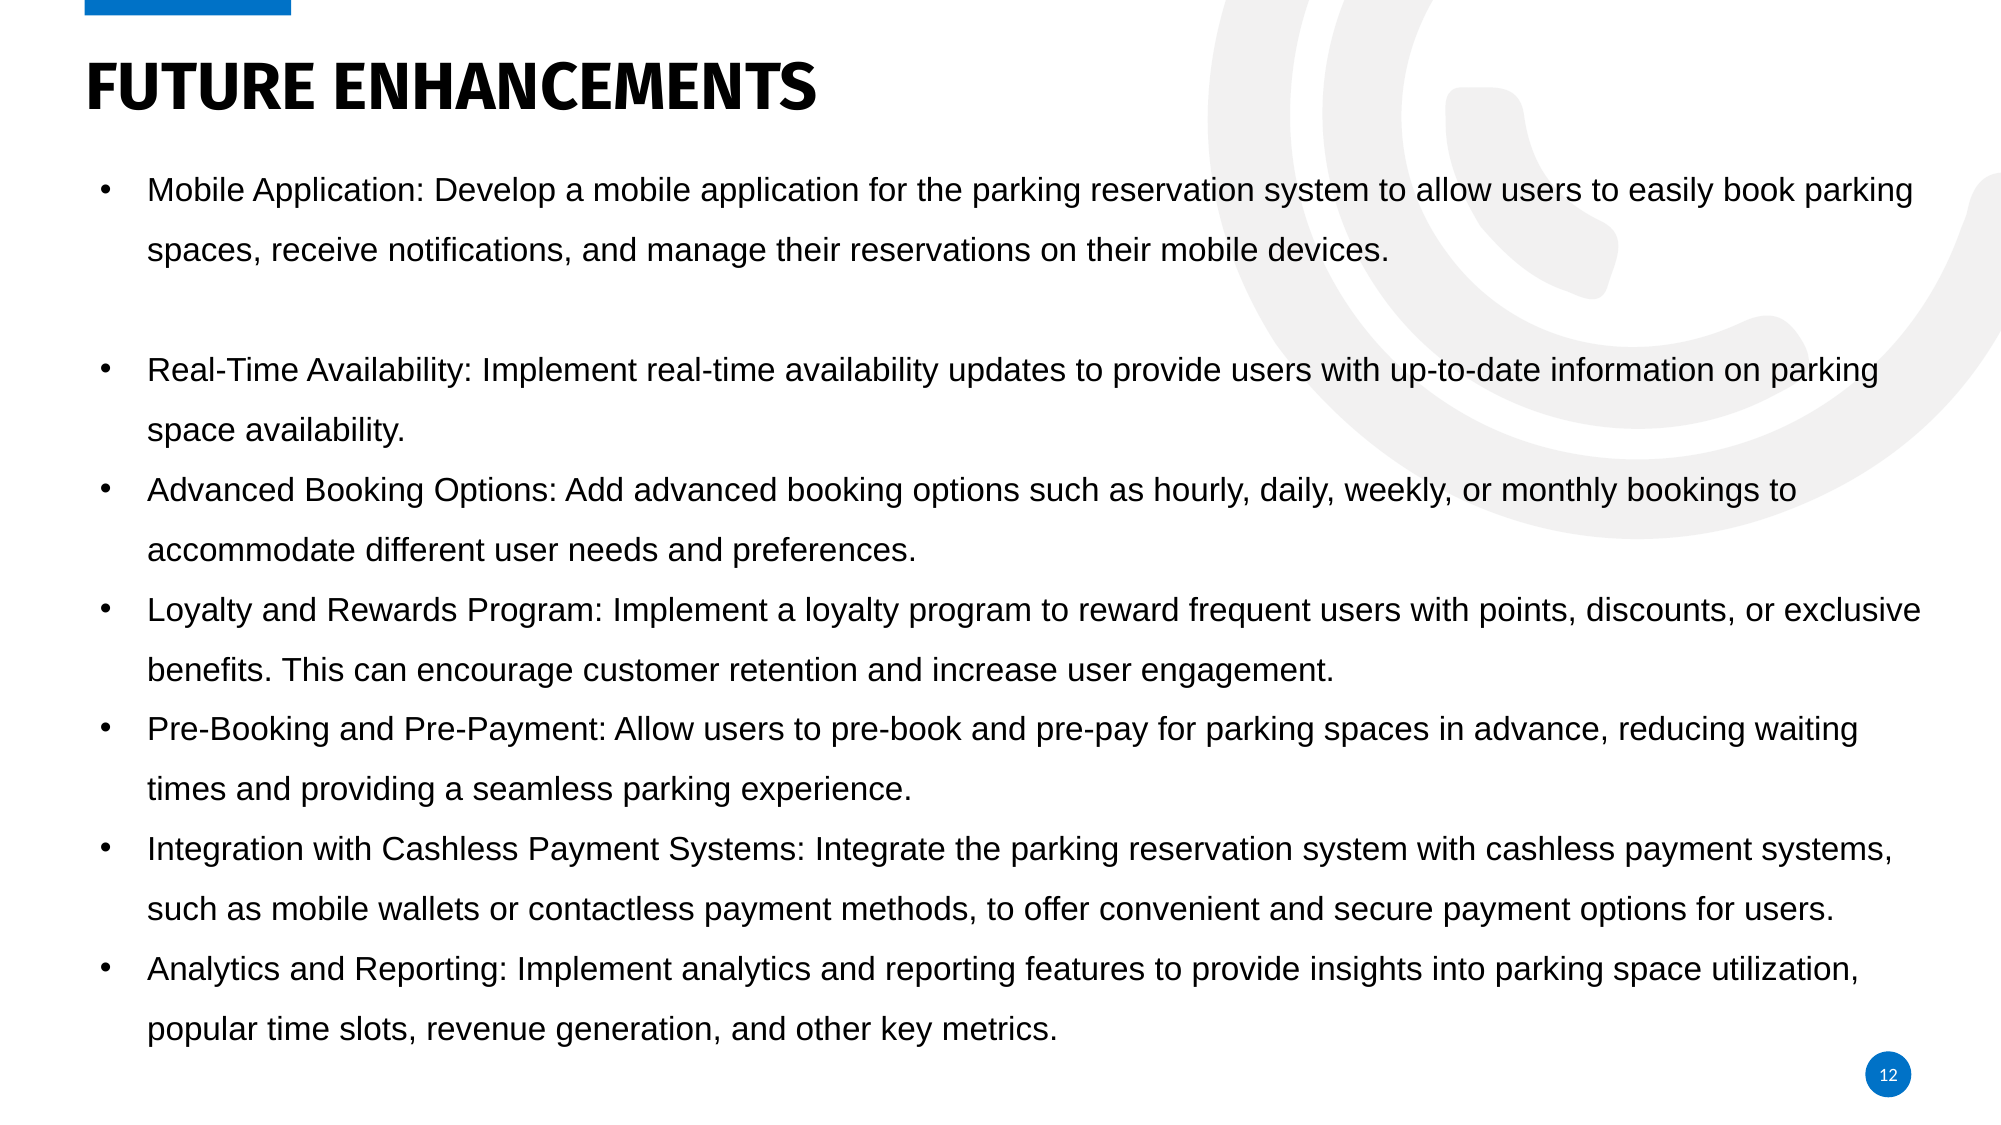

# Future enhancements
Mobile Application: Develop a mobile application for the parking reservation system to allow users to easily book parking spaces, receive notifications, and manage their reservations on their mobile devices.

Real-Time Availability: Implement real-time availability updates to provide users with up-to-date information on parking space availability.
Advanced Booking Options: Add advanced booking options such as hourly, daily, weekly, or monthly bookings to accommodate different user needs and preferences.
Loyalty and Rewards Program: Implement a loyalty program to reward frequent users with points, discounts, or exclusive benefits. This can encourage customer retention and increase user engagement.
Pre-Booking and Pre-Payment: Allow users to pre-book and pre-pay for parking spaces in advance, reducing waiting times and providing a seamless parking experience.
Integration with Cashless Payment Systems: Integrate the parking reservation system with cashless payment systems, such as mobile wallets or contactless payment methods, to offer convenient and secure payment options for users.
Analytics and Reporting: Implement analytics and reporting features to provide insights into parking space utilization, popular time slots, revenue generation, and other key metrics.

12